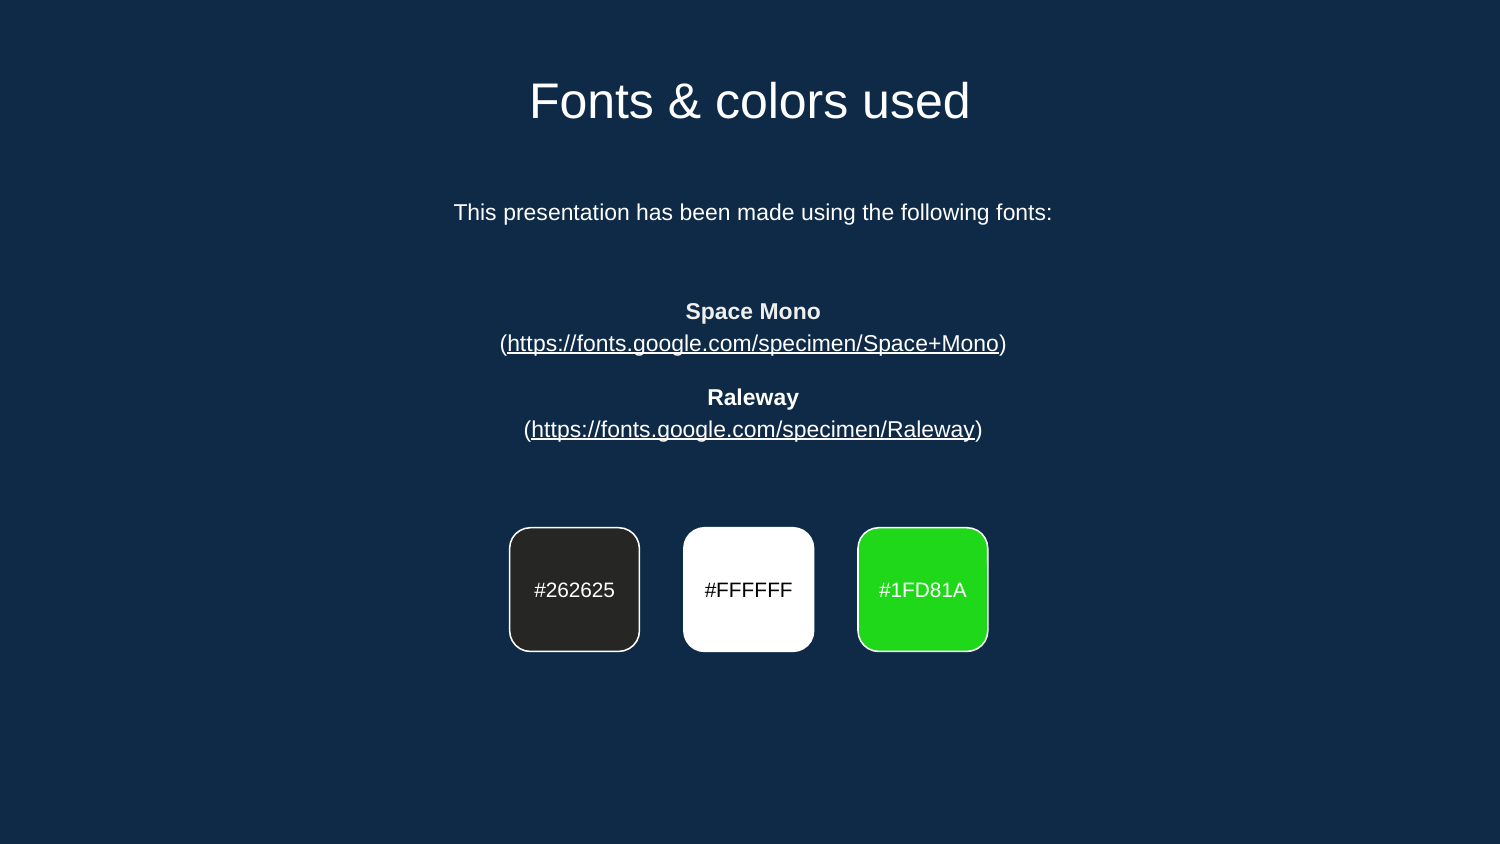

# Fonts & colors used
This presentation has been made using the following fonts:

Space Mono
(https://fonts.google.com/specimen/Space+Mono)

Raleway
(https://fonts.google.com/specimen/Raleway)

#262625
#FFFFFF
#1FD81A